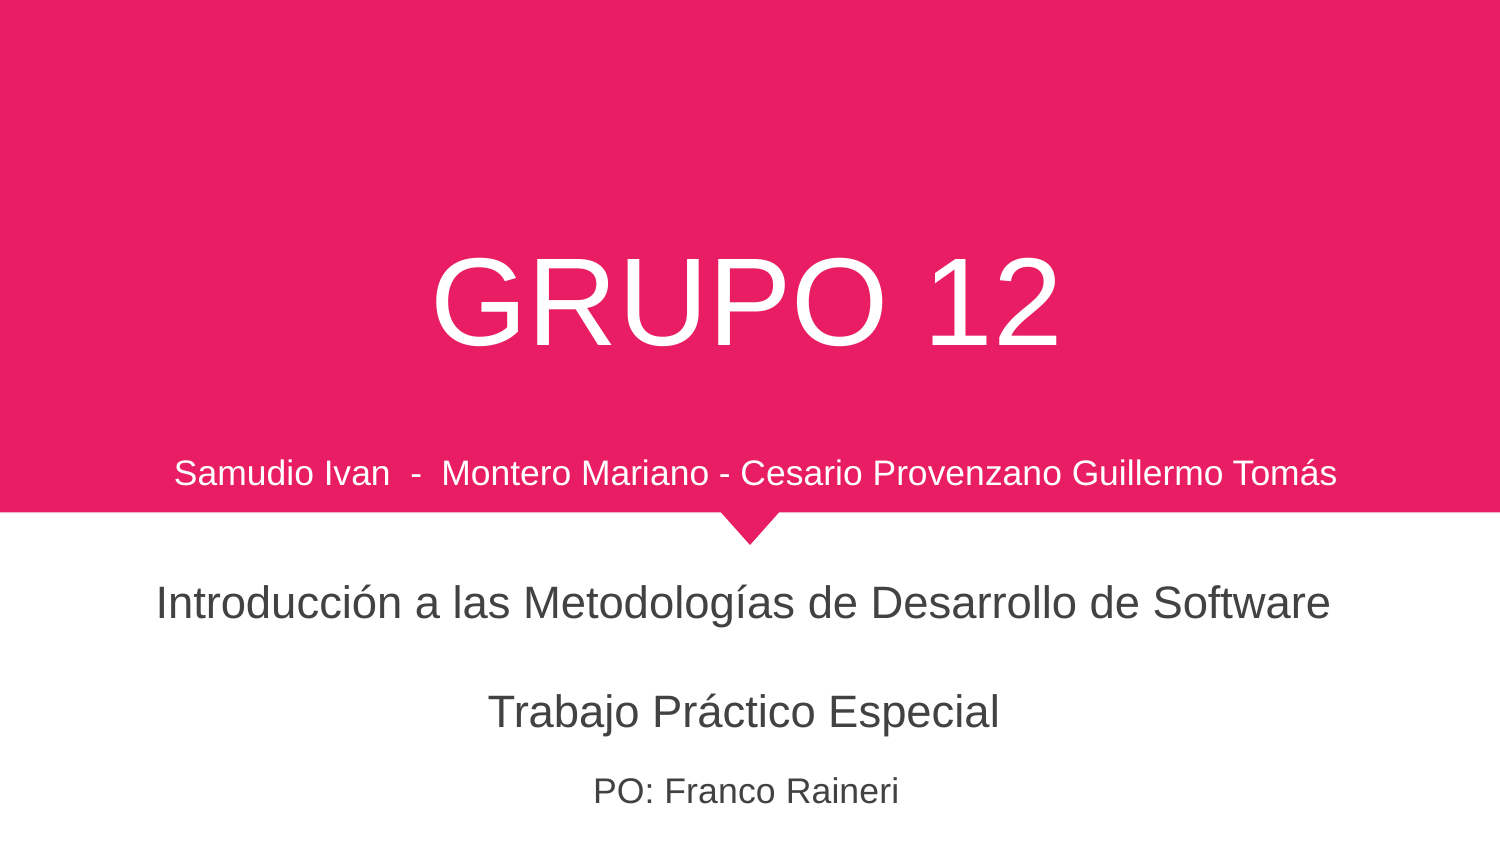

# GRUPO 12
                              Samudio Ivan  -  Montero Mariano - Cesario Provenzano Guillermo Tomás
Introducción a las Metodologías de Desarrollo de Software

Trabajo Práctico Especial
PO: Franco Raineri